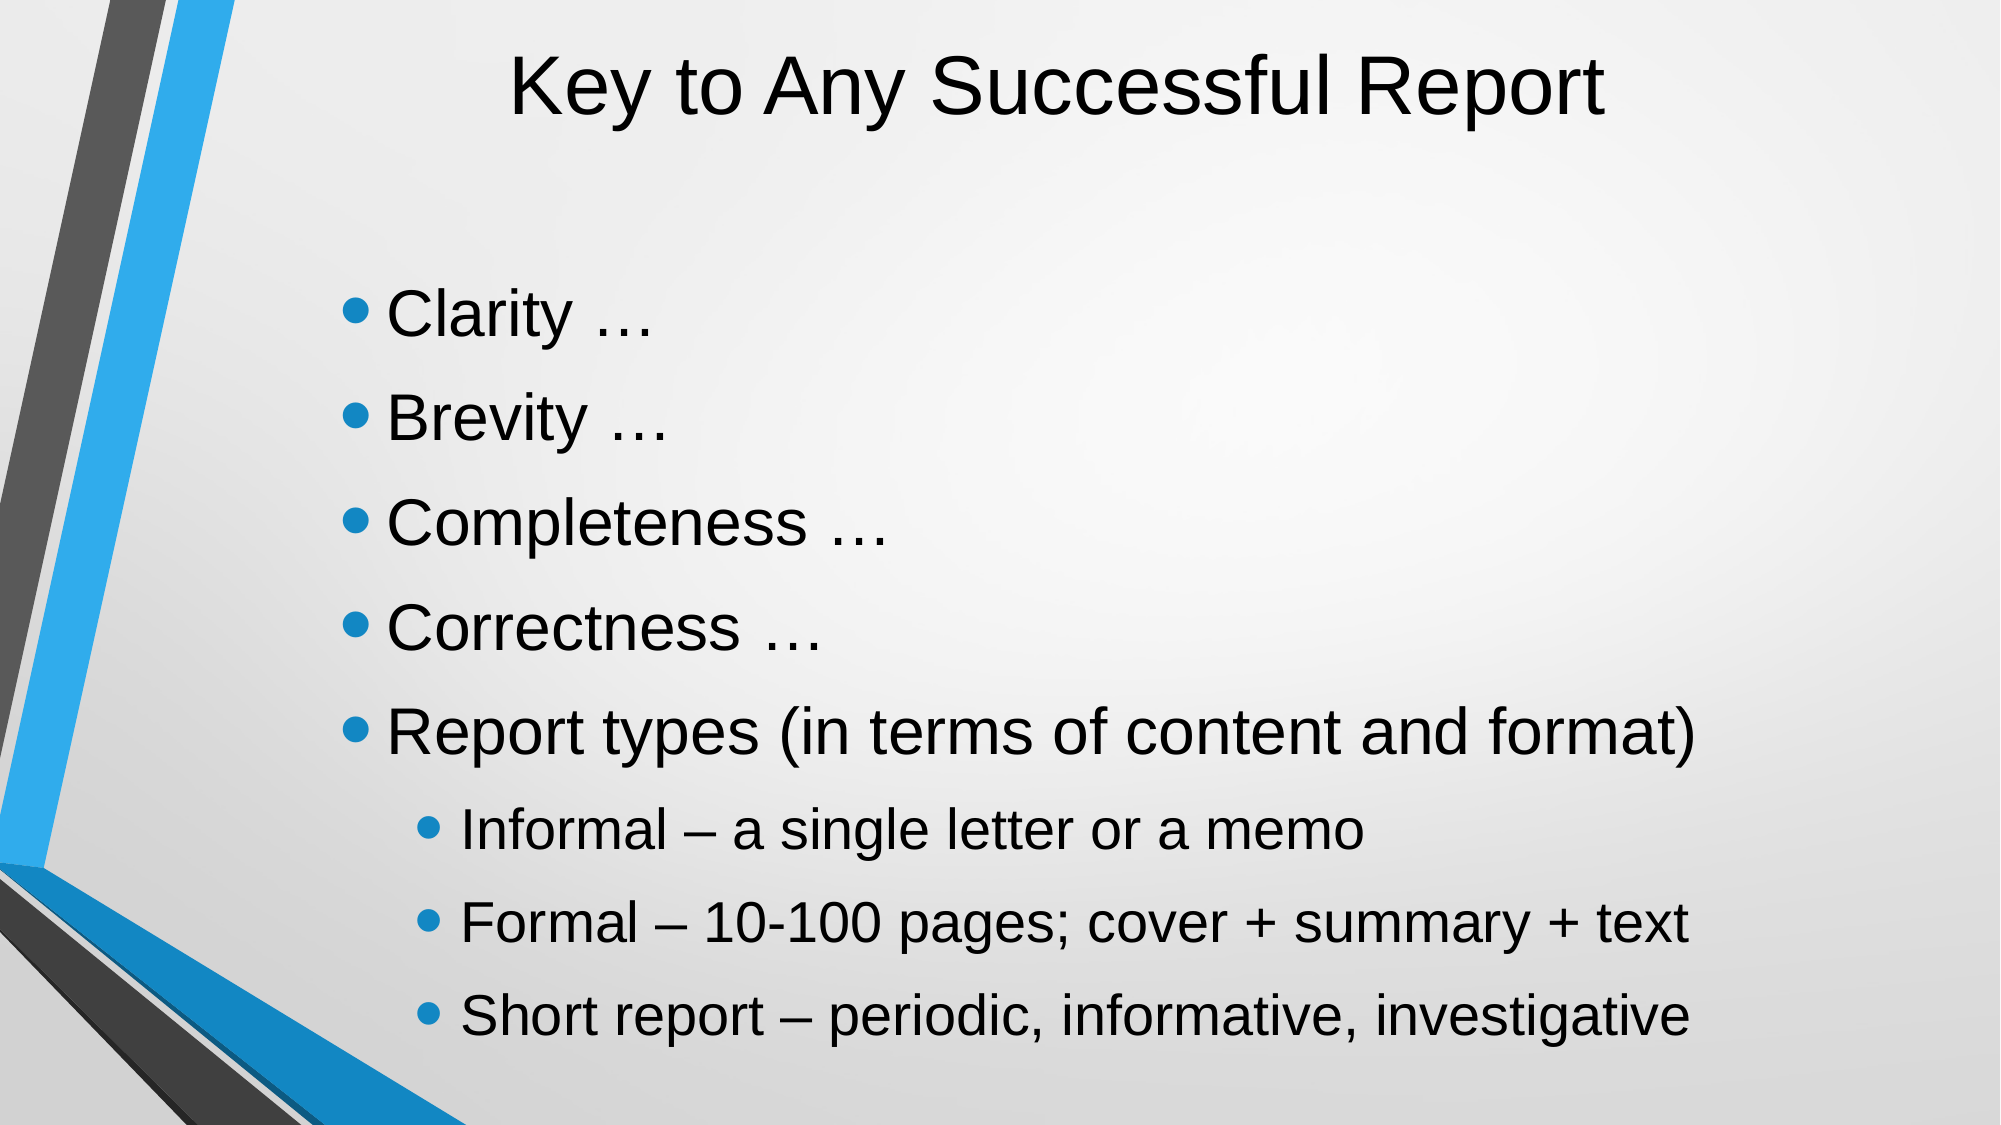

# Key to Any Successful Report
Clarity …
Brevity …
Completeness …
Correctness …
Report types (in terms of content and format)
Informal – a single letter or a memo
Formal – 10-100 pages; cover + summary + text
Short report – periodic, informative, investigative